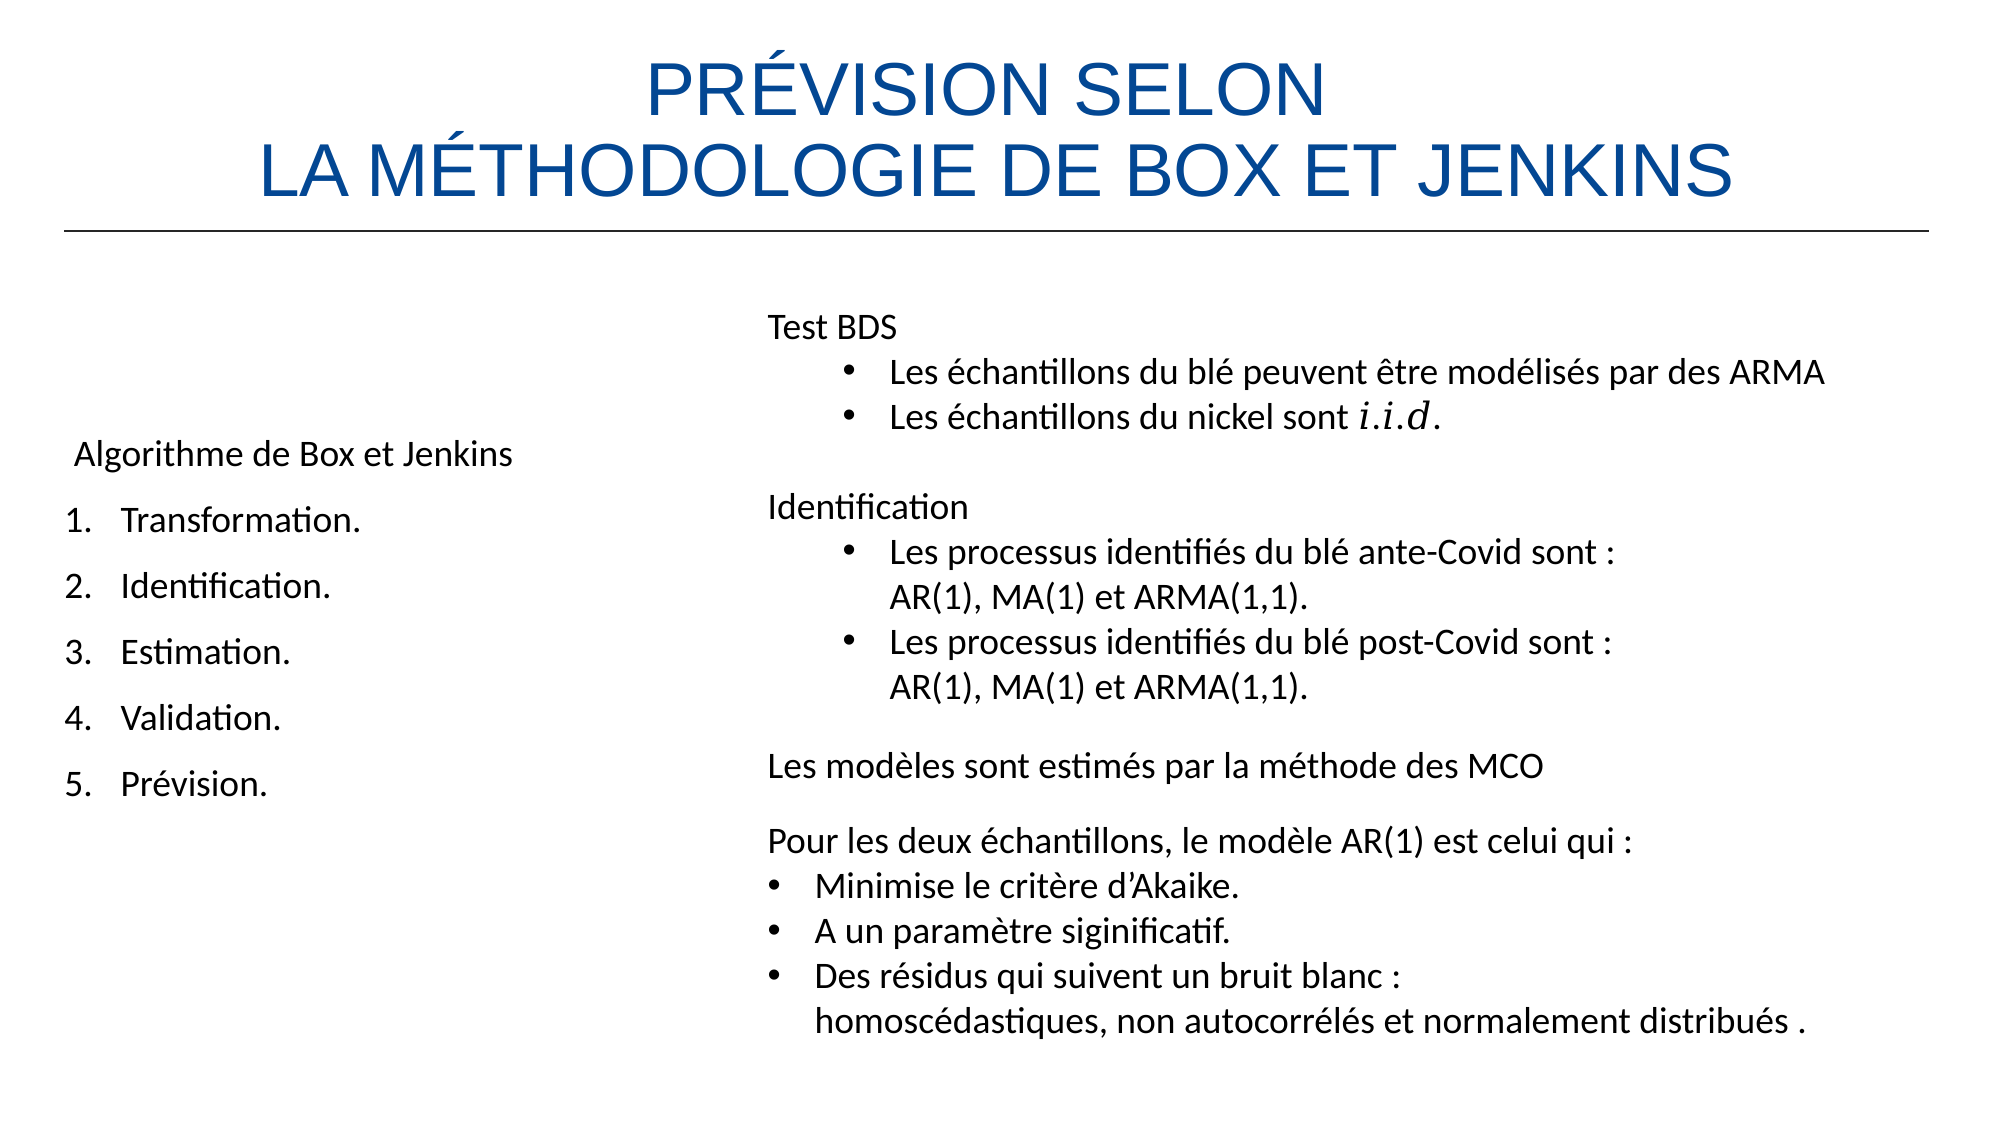

# Prévision selon la méthodologie de Box et Jenkins
Test BDS
Les échantillons du blé peuvent être modélisés par des ARMA
Les échantillons du nickel sont 𝑖.𝑖.𝑑.

Identification
Les processus identifiés du blé ante-Covid sont :
AR(1), MA(1) et ARMA(1,1).
Les processus identifiés du blé post-Covid sont :
AR(1), MA(1) et ARMA(1,1).

Algorithme de Box et Jenkins
Transformation.
Identification.
Estimation.
Validation.
Prévision.
Les modèles sont estimés par la méthode des MCO
Pour les deux échantillons, le modèle AR(1) est celui qui :
Minimise le critère d’Akaike.
A un paramètre siginificatif.
Des résidus qui suivent un bruit blanc :
homoscédastiques, non autocorrélés et normalement distribués .